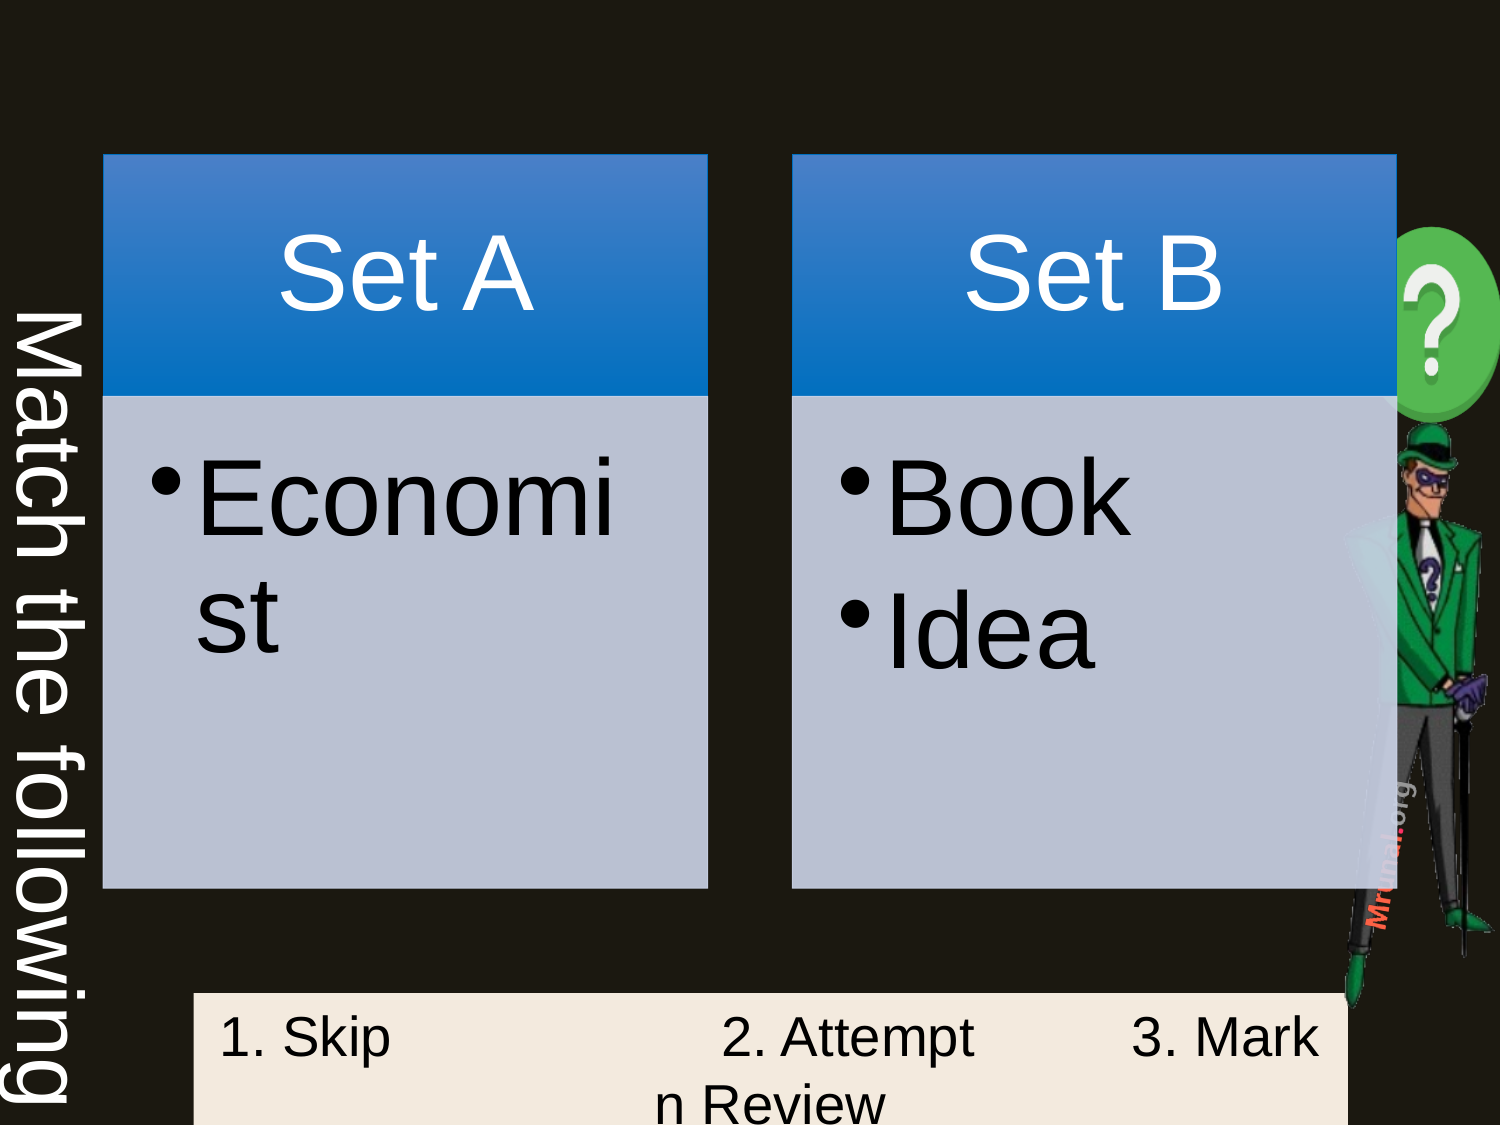

Match the following
Set A
Economist

Set B
Book
Idea